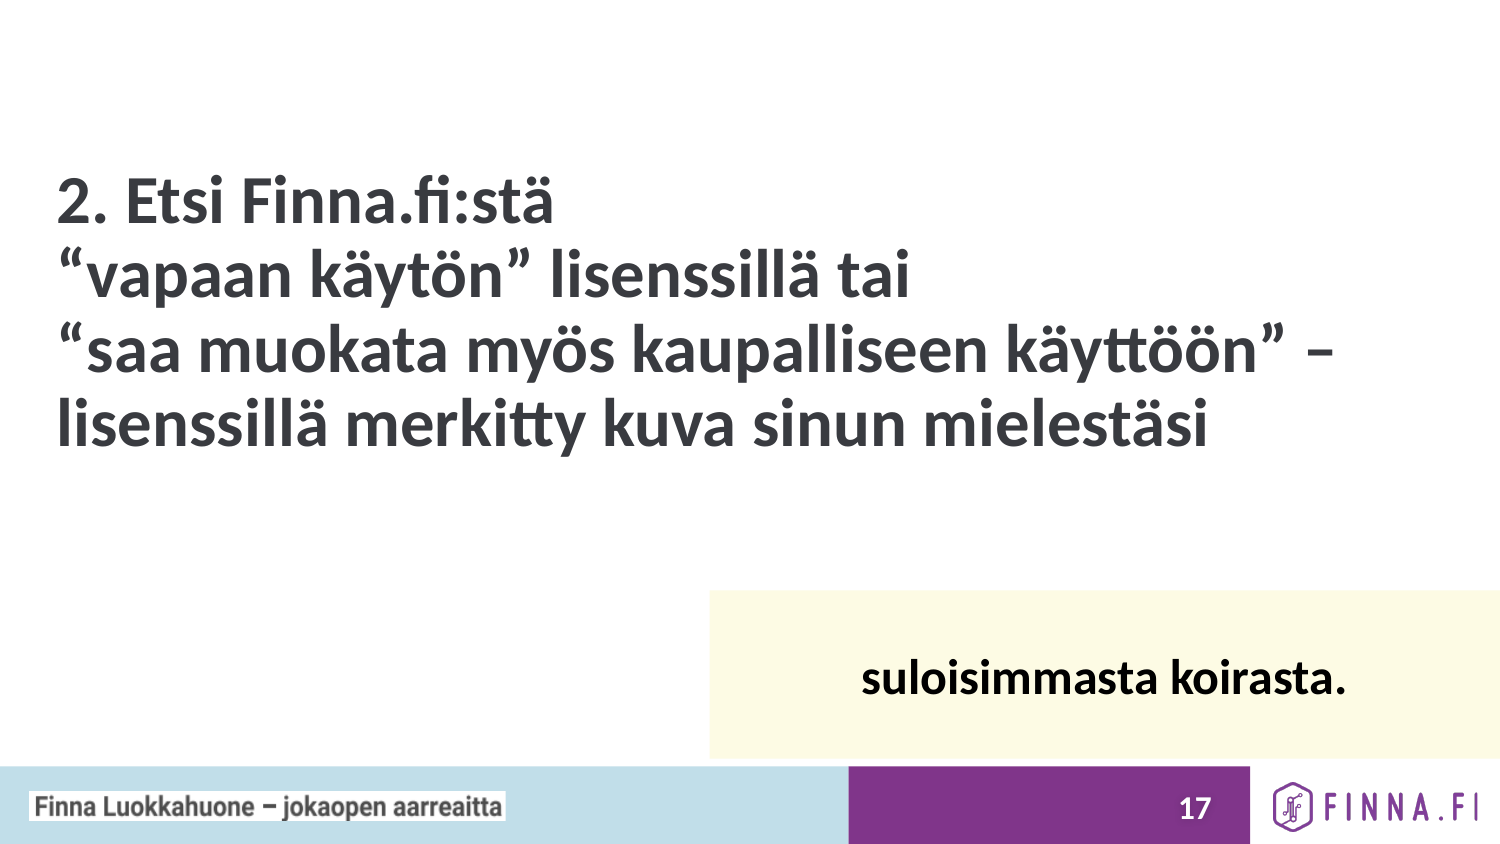

# 2. Etsi Finna.fi:stä
“vapaan käytön” lisenssillä tai
“saa muokata myös kaupalliseen käyttöön” –lisenssillä merkitty kuva sinun mielestäsi
suloisimmasta koirasta.
17